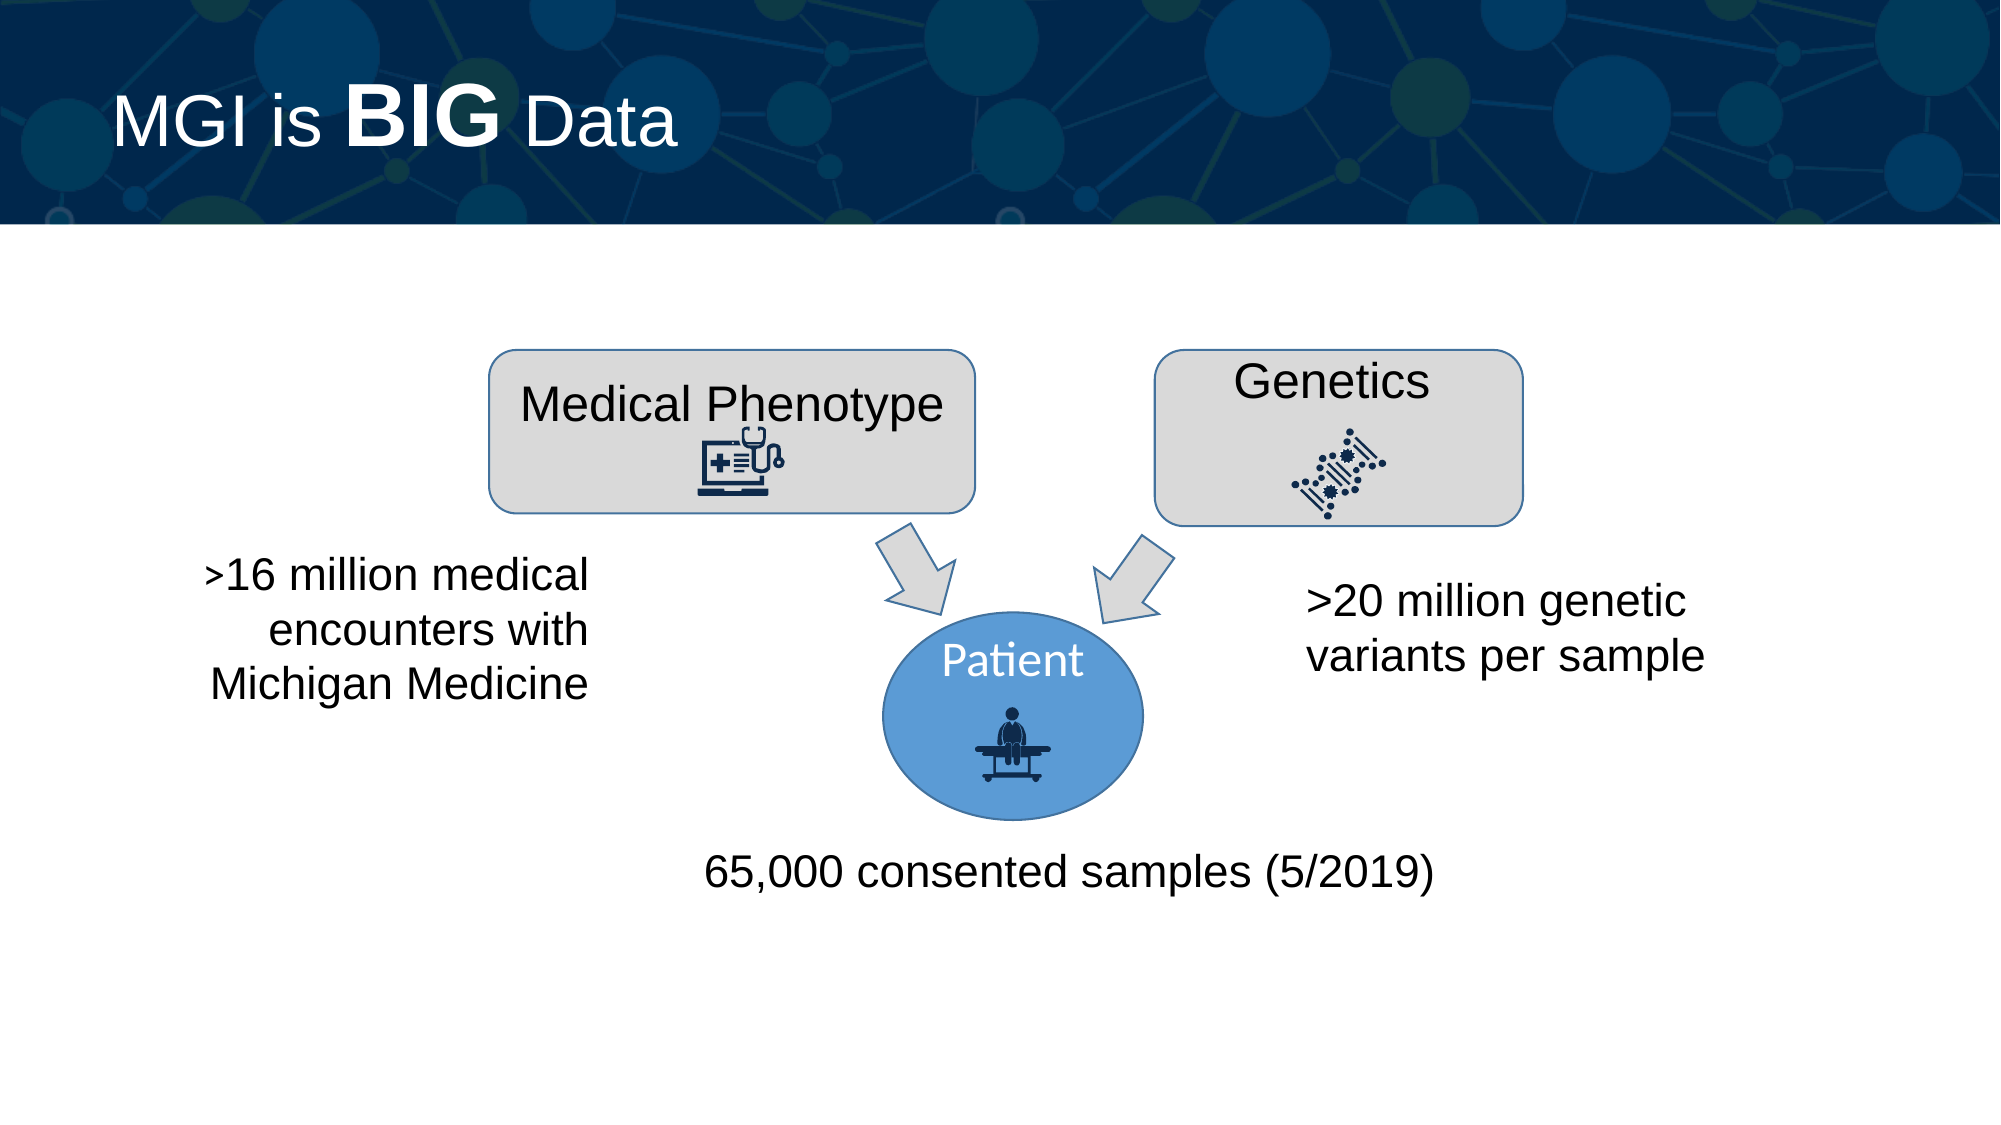

# MGI is BIG Data
Medical Phenotype

Genetics

>16 million medical encounters with Michigan Medicine

>20 million genetic variants per sample
Patient

65,000 consented samples (5/2019)